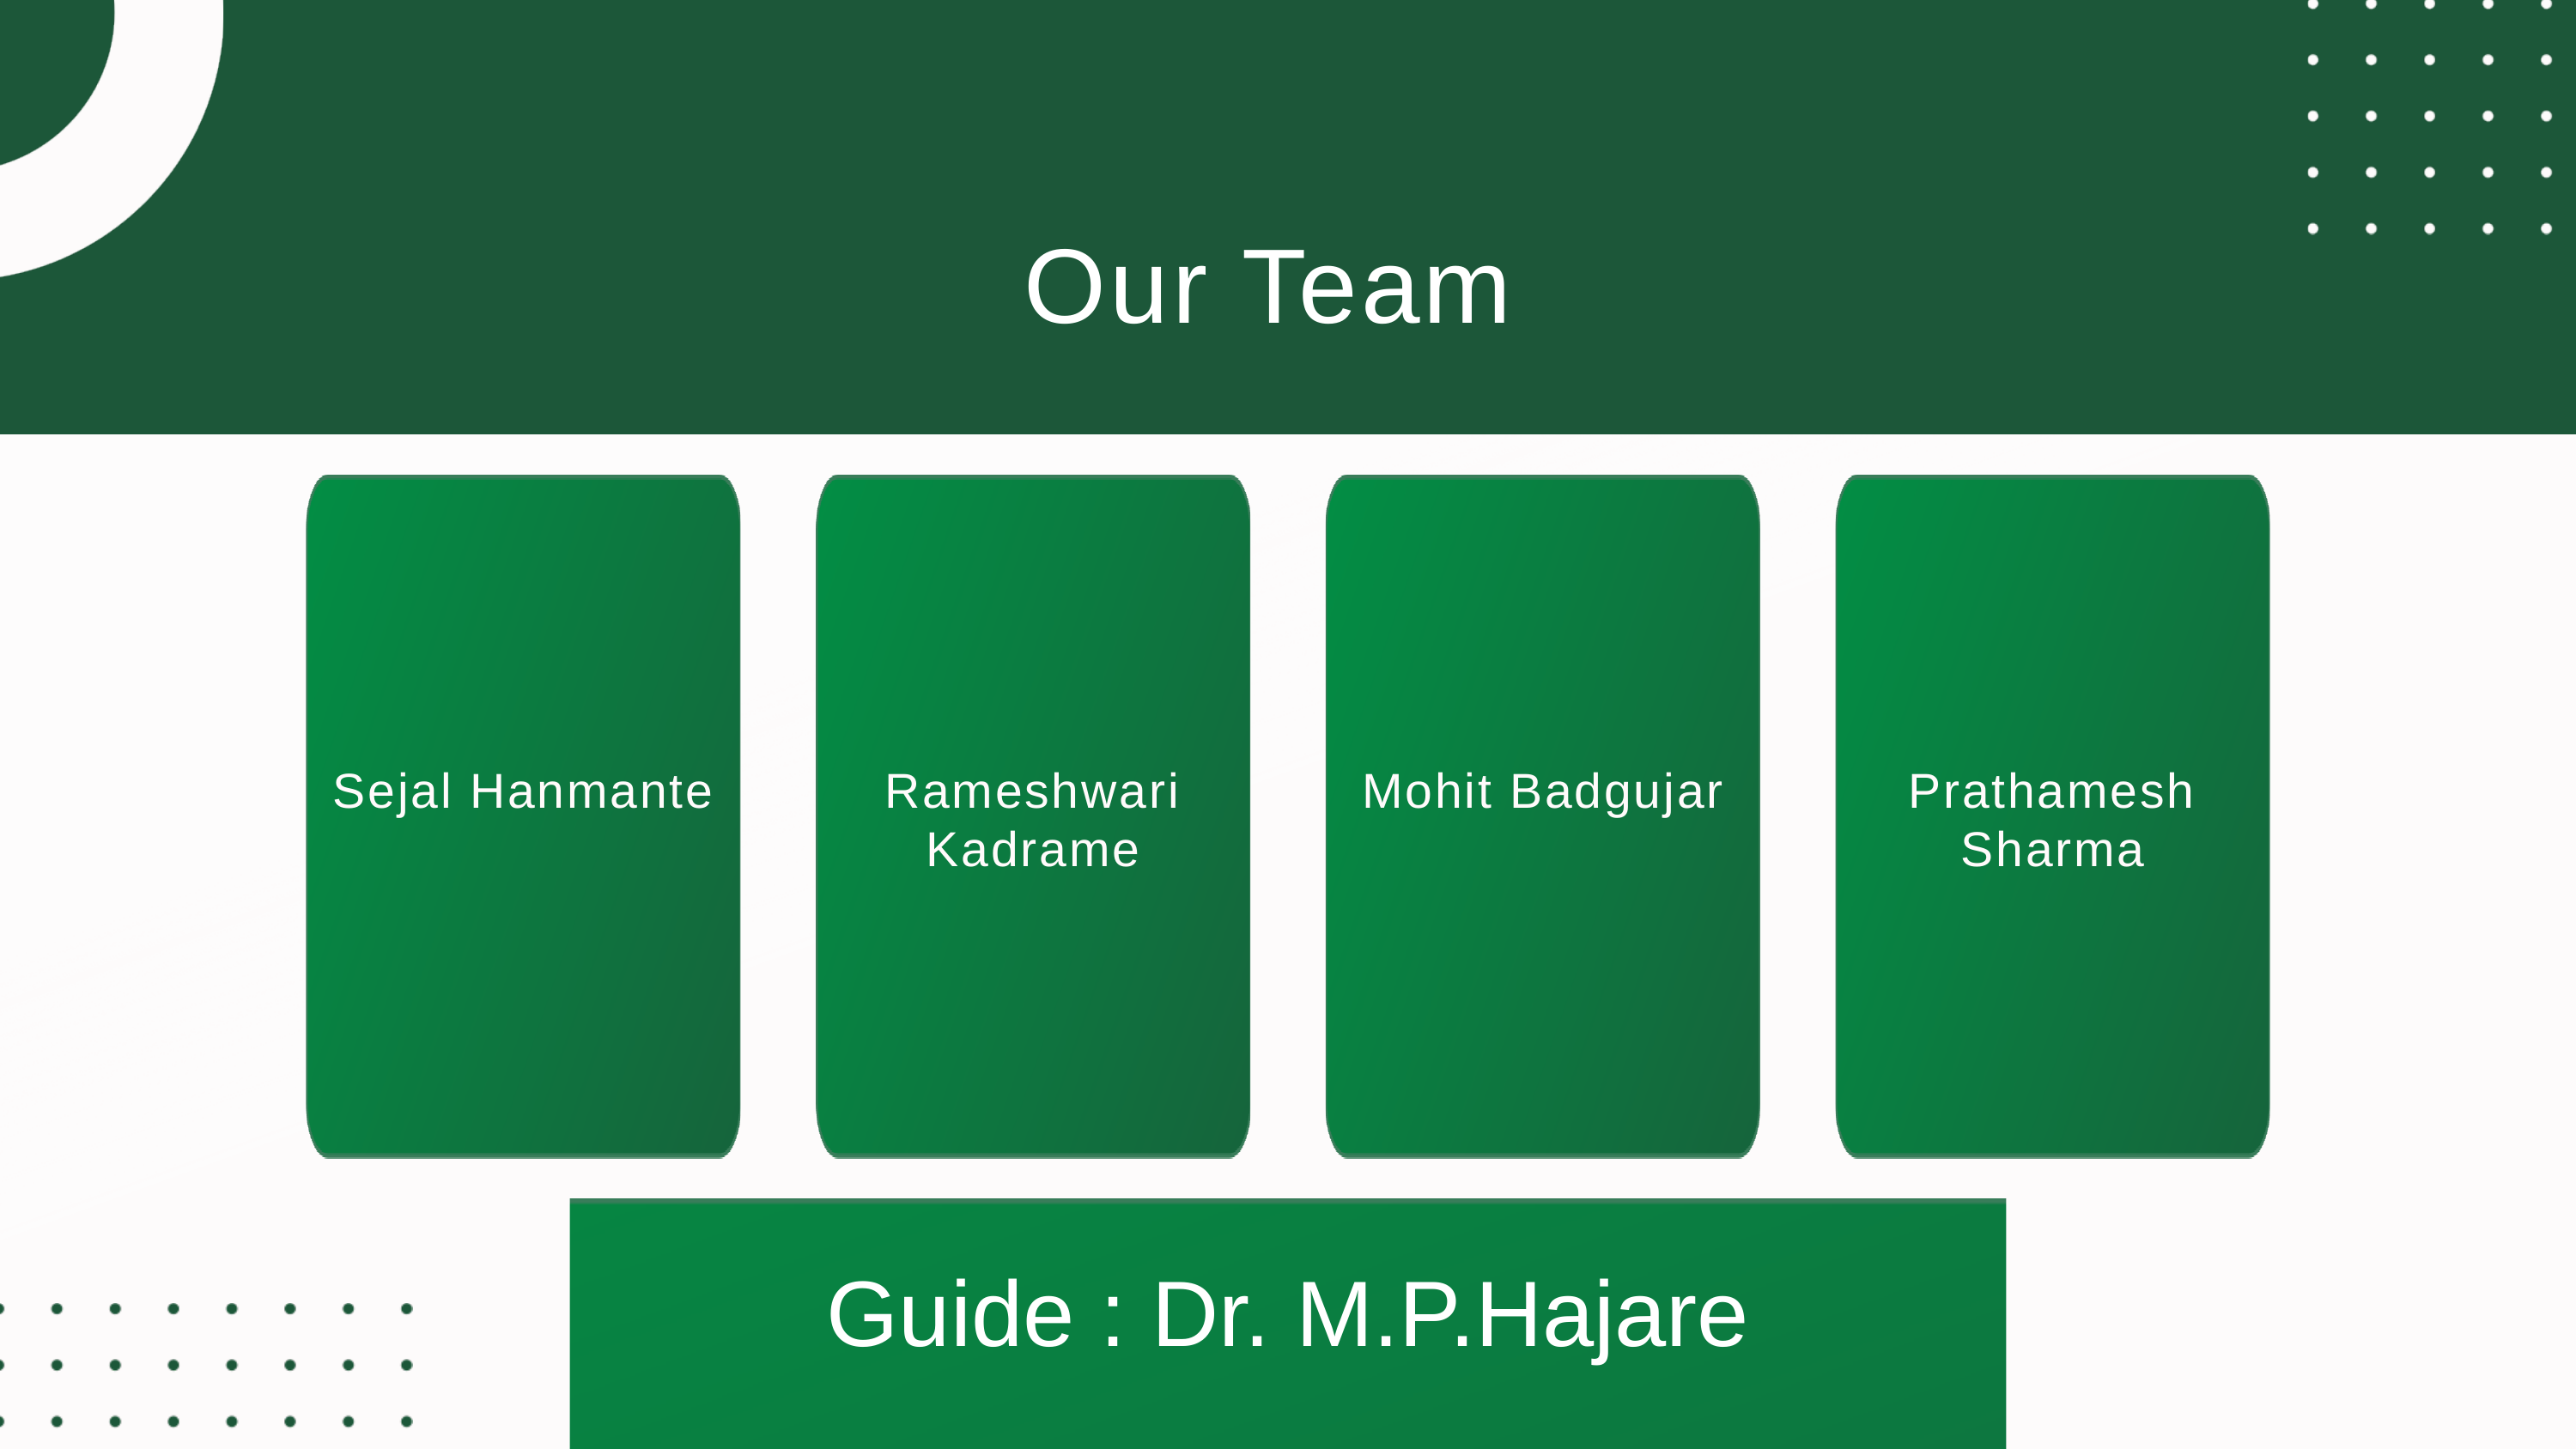

Our Team

Sejal Hanmante
Rameshwari Kadrame
Mohit Badgujar
Prathamesh Sharma

Guide : Dr. M.P.Hajare